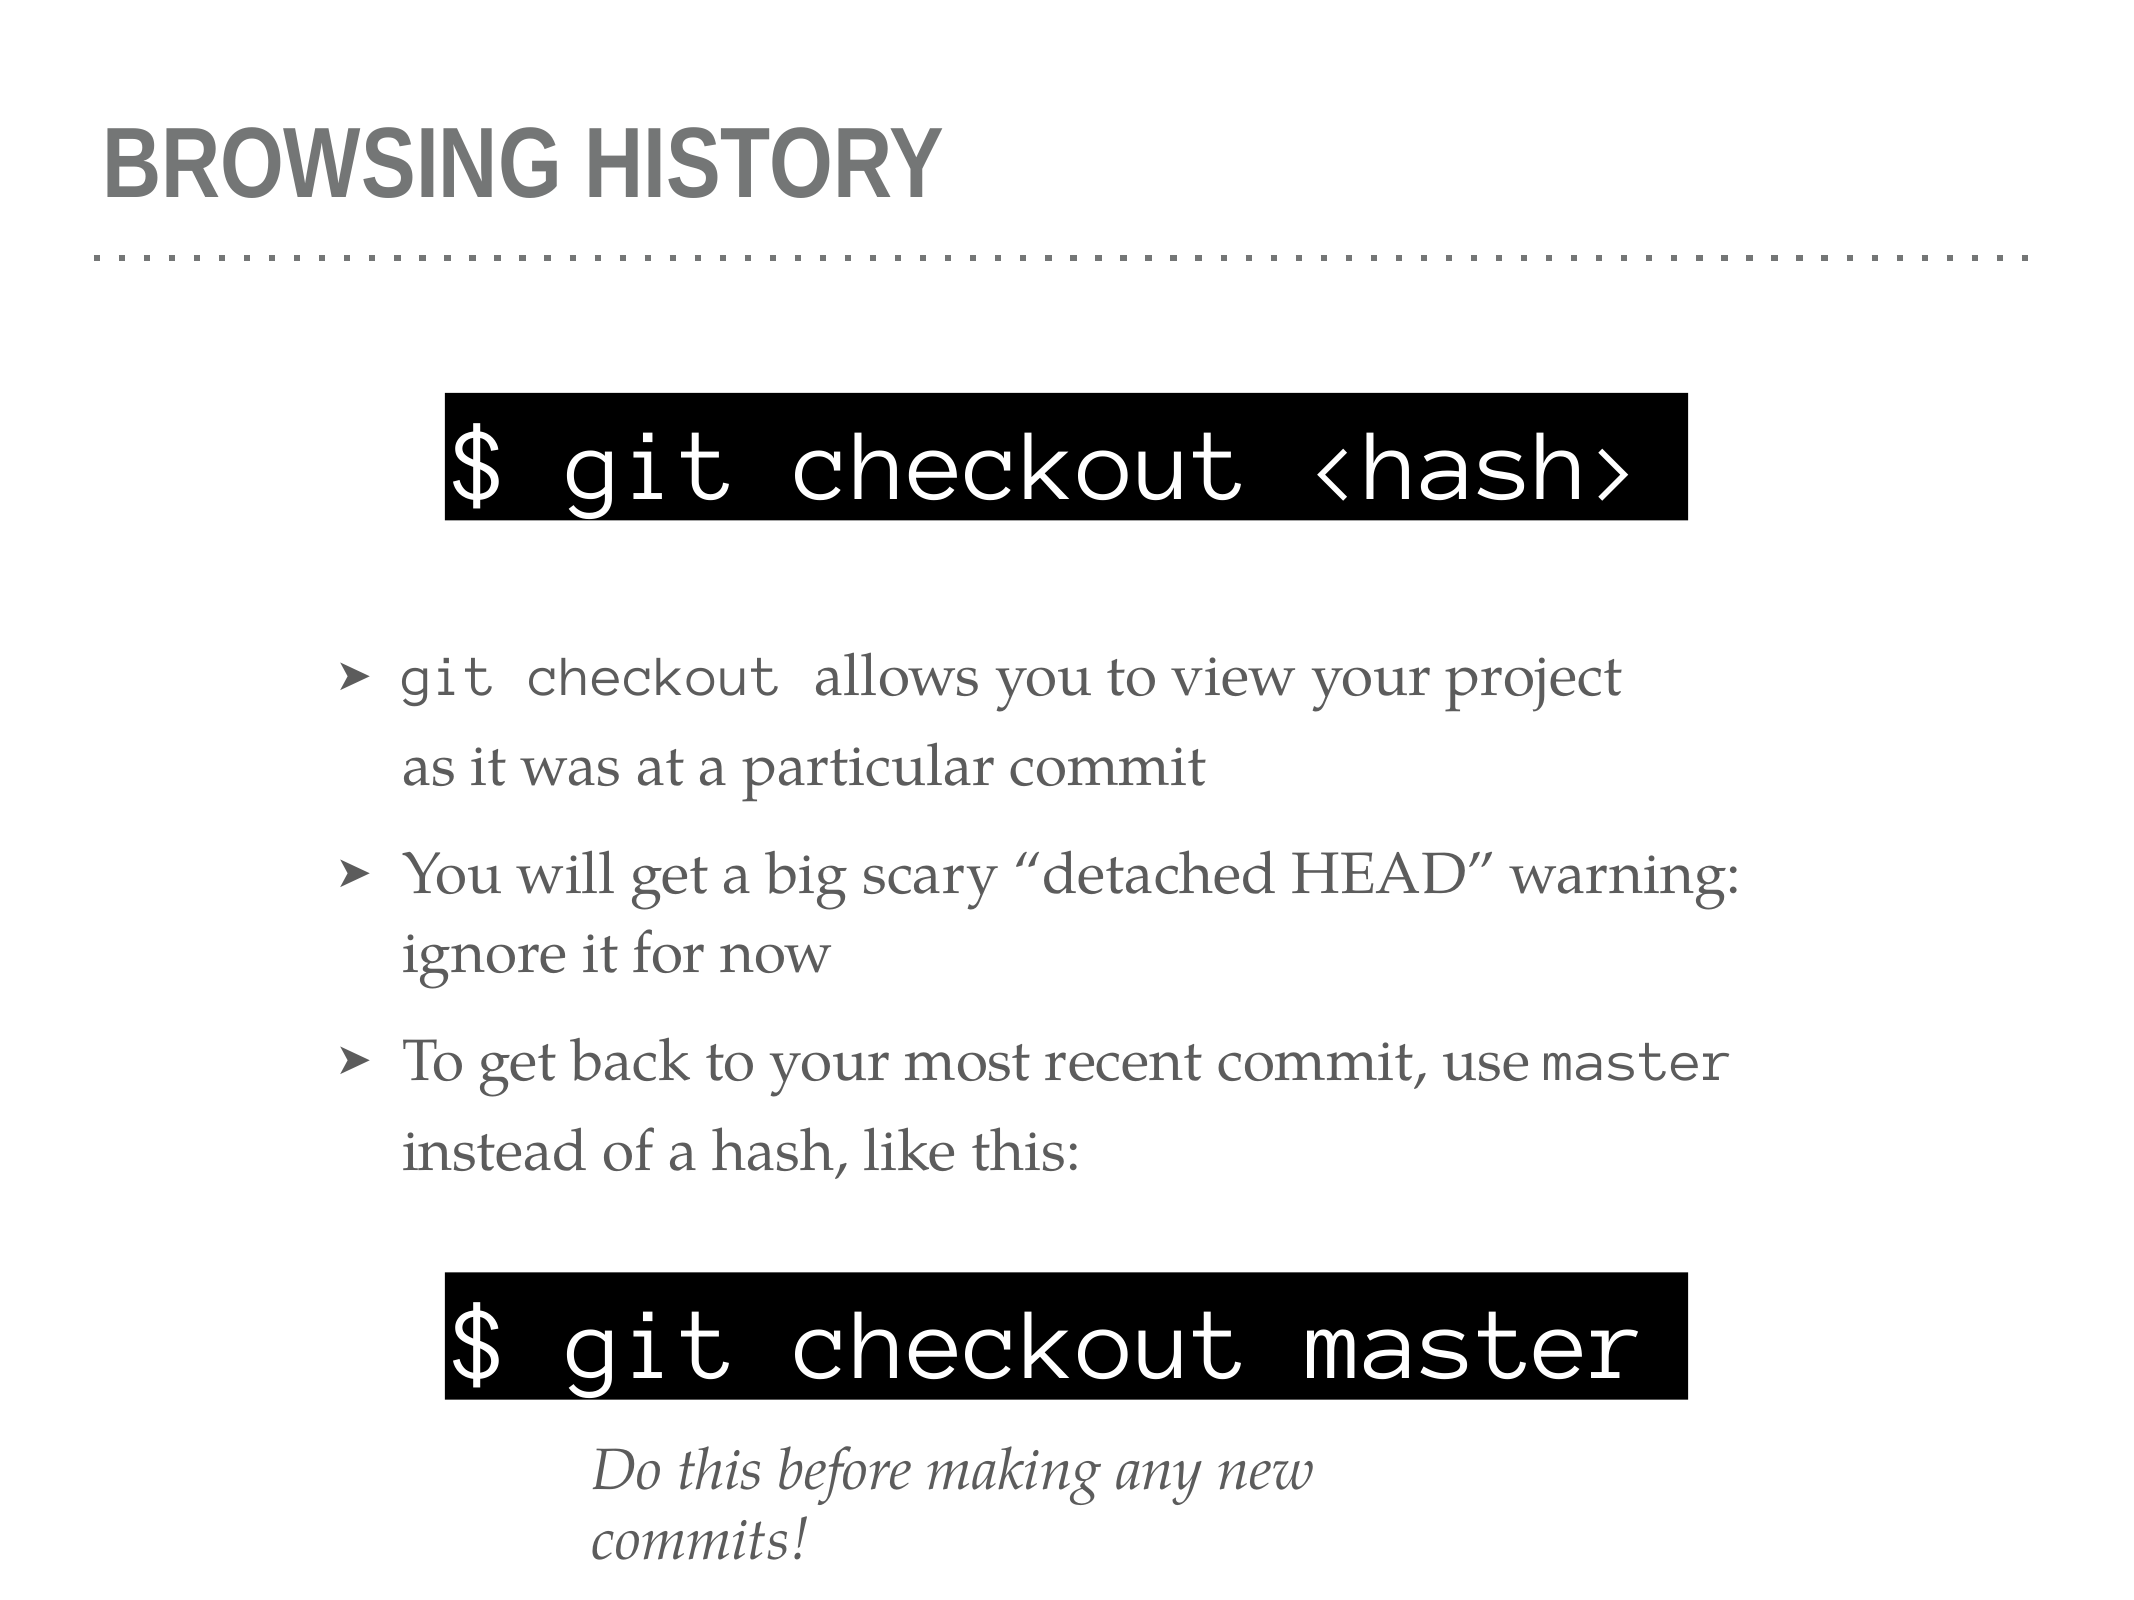

# BROWSING HISTORY
$ git checkout <hash>
git checkout allows you to view your project as it was at a particular commit
You will get a big scary “detached HEAD” warning: ignore it for now
To get back to your most recent commit, use master
instead of a hash, like this:
➤
➤
➤
$ git checkout master
Do this before making any new commits!